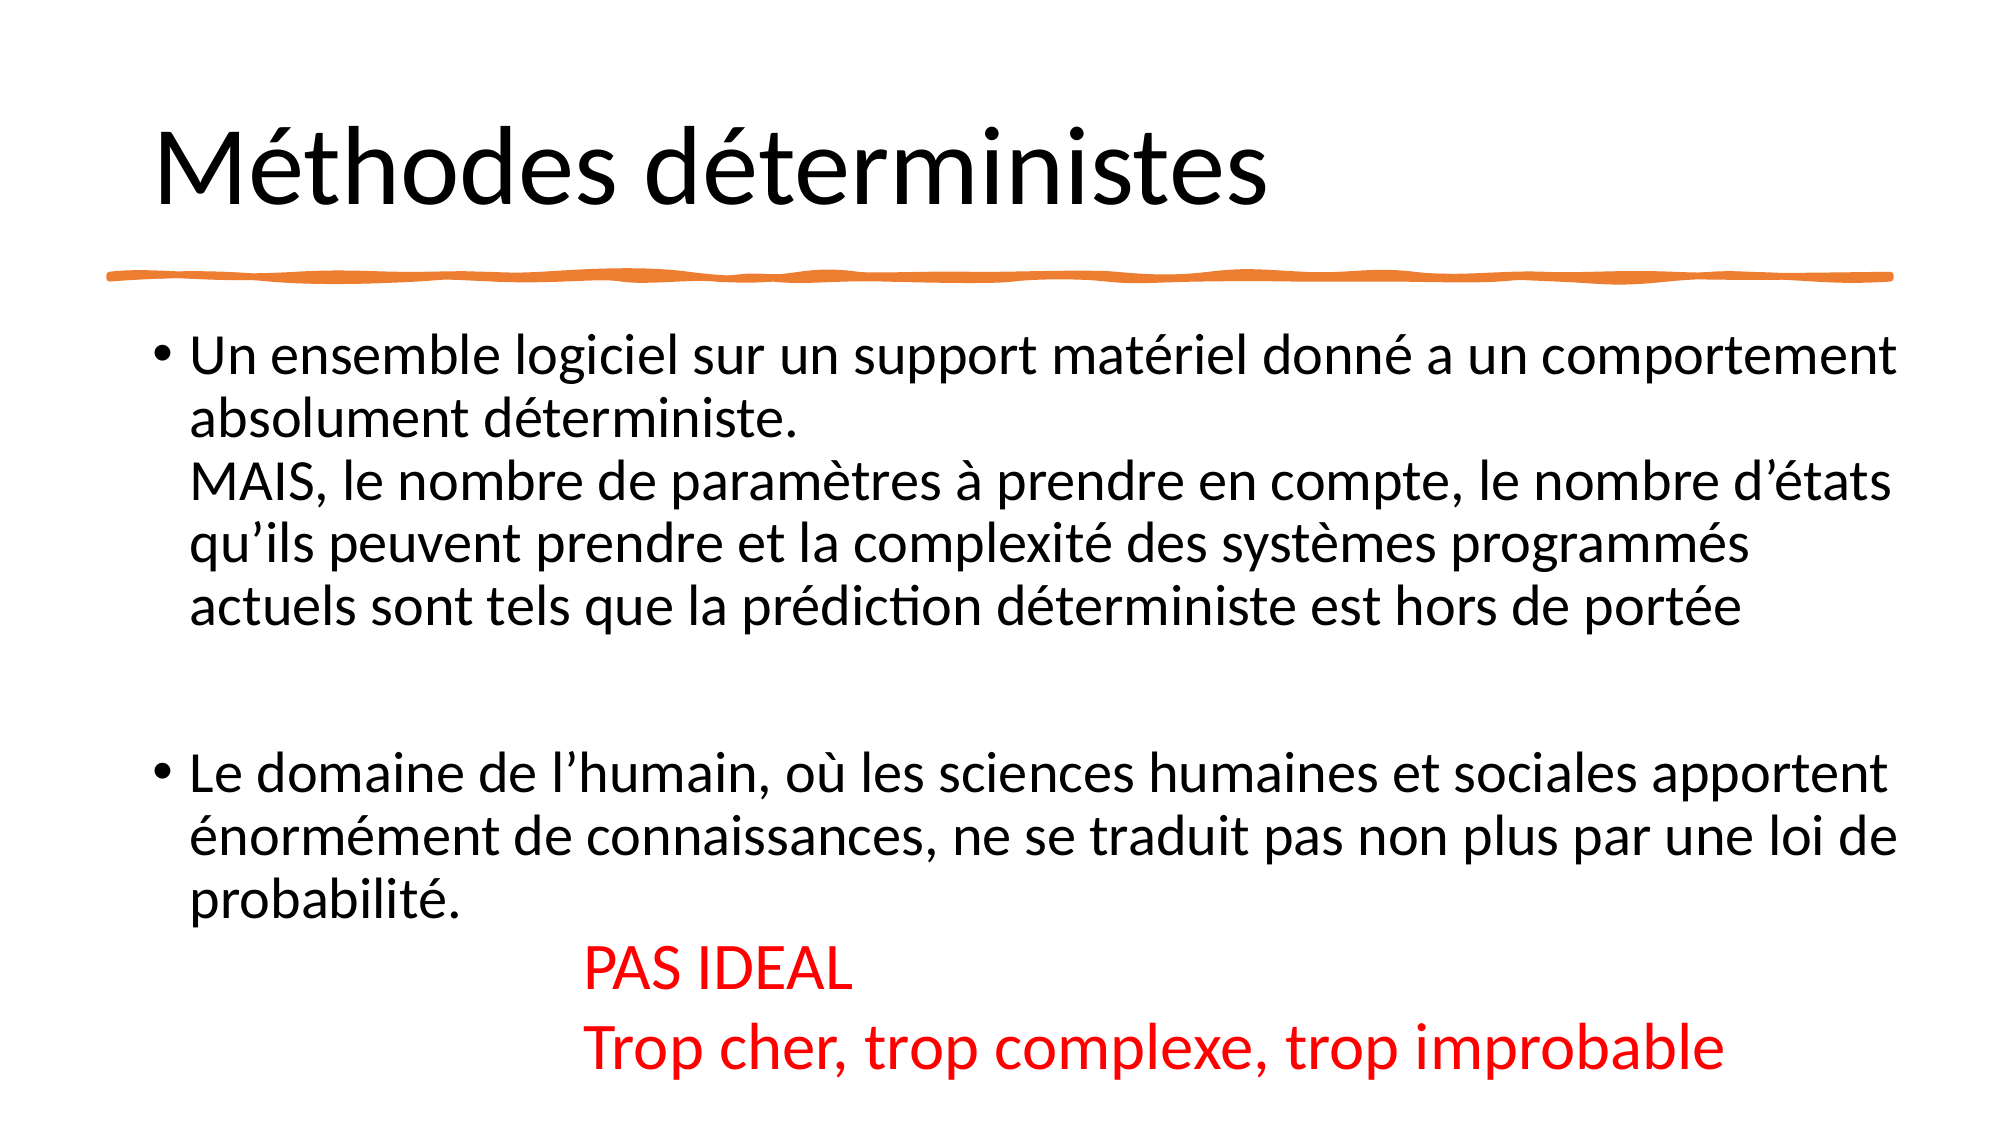

# Méthodes déterministes

Un ensemble logiciel sur un support matériel donné a un comportement absolument déterministe.
MAIS, le nombre de paramètres à prendre en compte, le nombre d’états qu’ils peuvent prendre et la complexité des systèmes programmés actuels sont tels que la prédiction déterministe est hors de portée

Le domaine de l’humain, où les sciences humaines et sociales apportent énormément de connaissances, ne se traduit pas non plus par une loi de probabilité.
PAS IDEAL
Trop cher, trop complexe, trop improbable